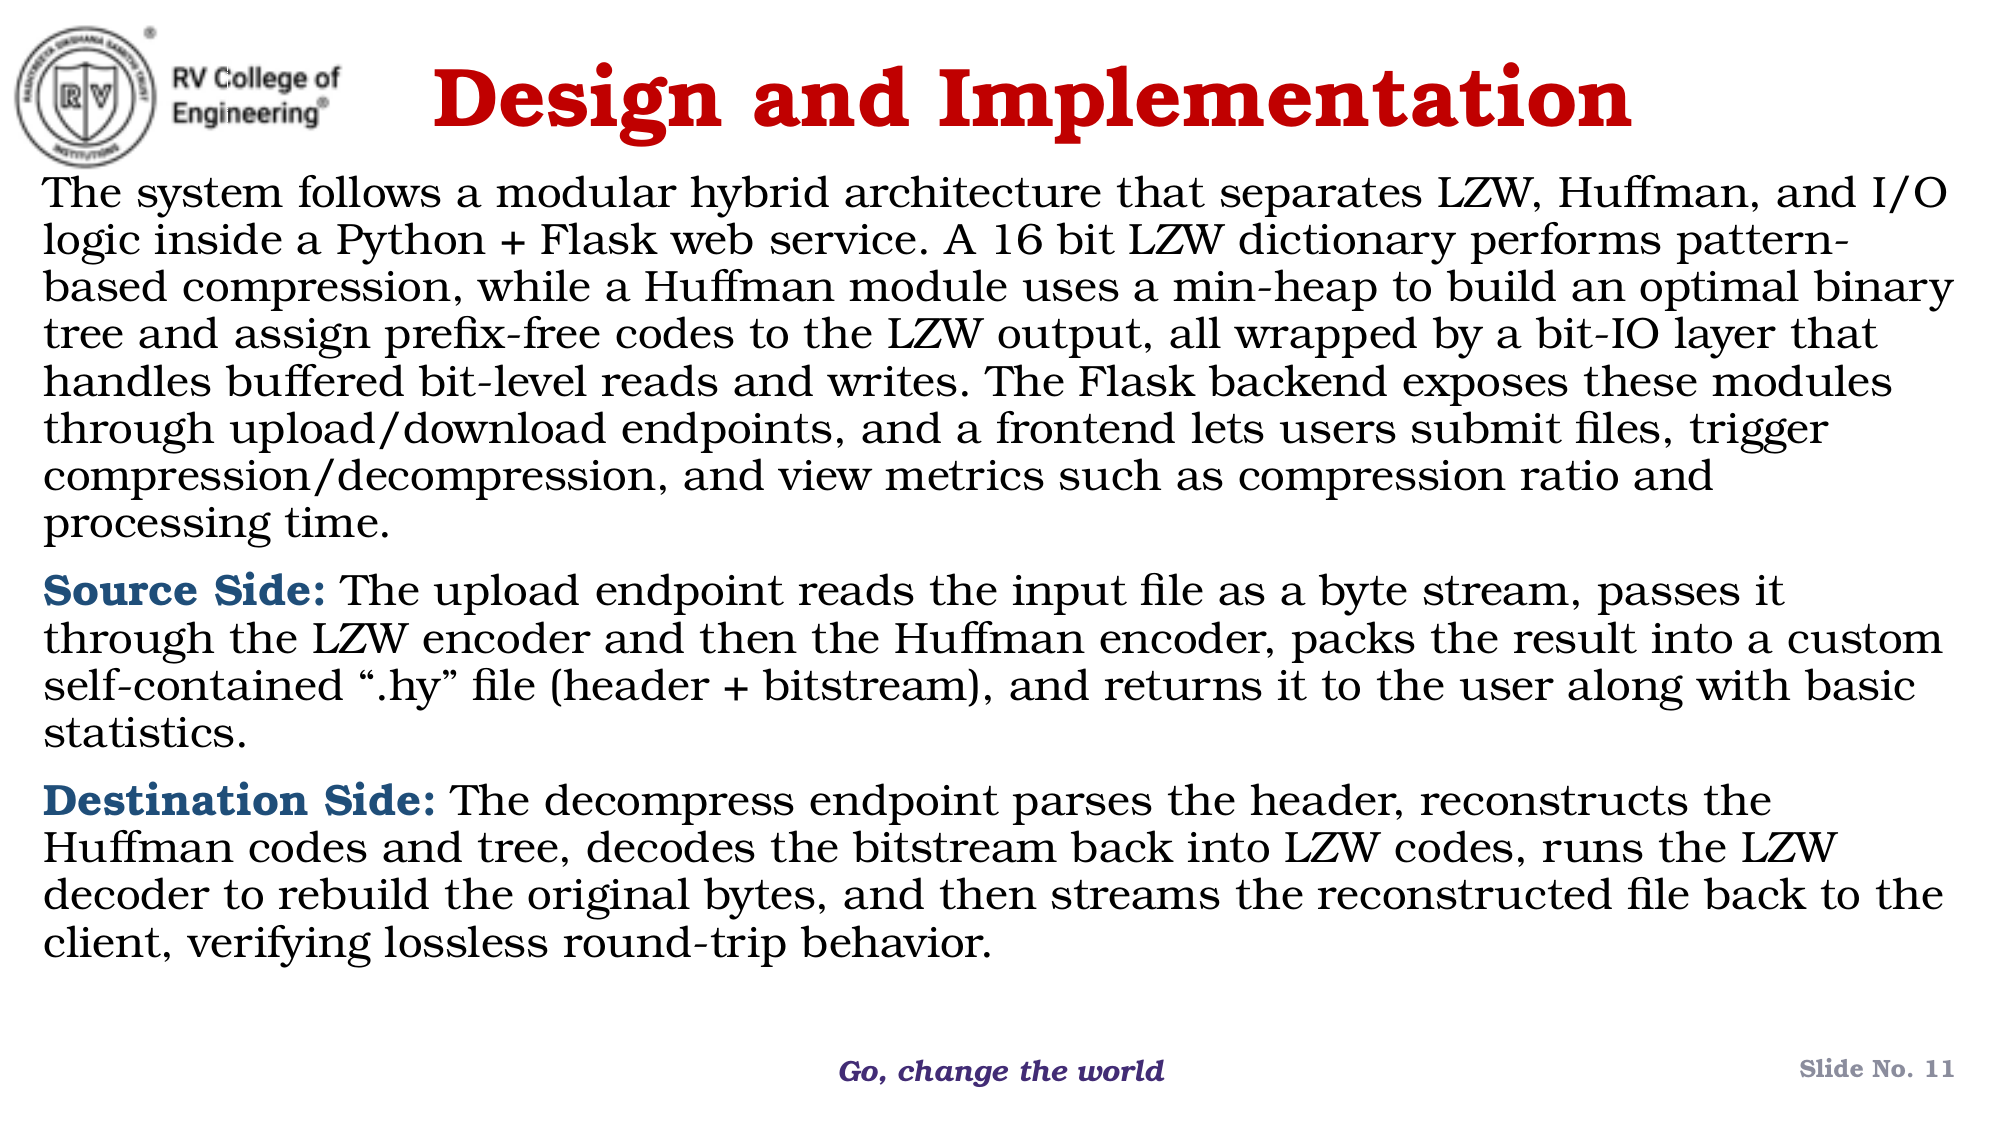

Design and Implementation
The system follows a modular hybrid architecture that separates LZW, Huffman, and I/O logic inside a Python + Flask web service. A 16 bit LZW dictionary performs pattern-based compression, while a Huffman module uses a min-heap to build an optimal binary tree and assign prefix-free codes to the LZW output, all wrapped by a bit-IO layer that handles buffered bit-level reads and writes. The Flask backend exposes these modules through upload/download endpoints, and a frontend lets users submit files, trigger compression/decompression, and view metrics such as compression ratio and processing time.
Source Side: The upload endpoint reads the input file as a byte stream, passes it through the LZW encoder and then the Huffman encoder, packs the result into a custom self-contained “.hy” file (header + bitstream), and returns it to the user along with basic statistics.
Destination Side: The decompress endpoint parses the header, reconstructs the Huffman codes and tree, decodes the bitstream back into LZW codes, runs the LZW decoder to rebuild the original bytes, and then streams the reconstructed file back to the client, verifying lossless round-trip behavior.

Slide No. 11